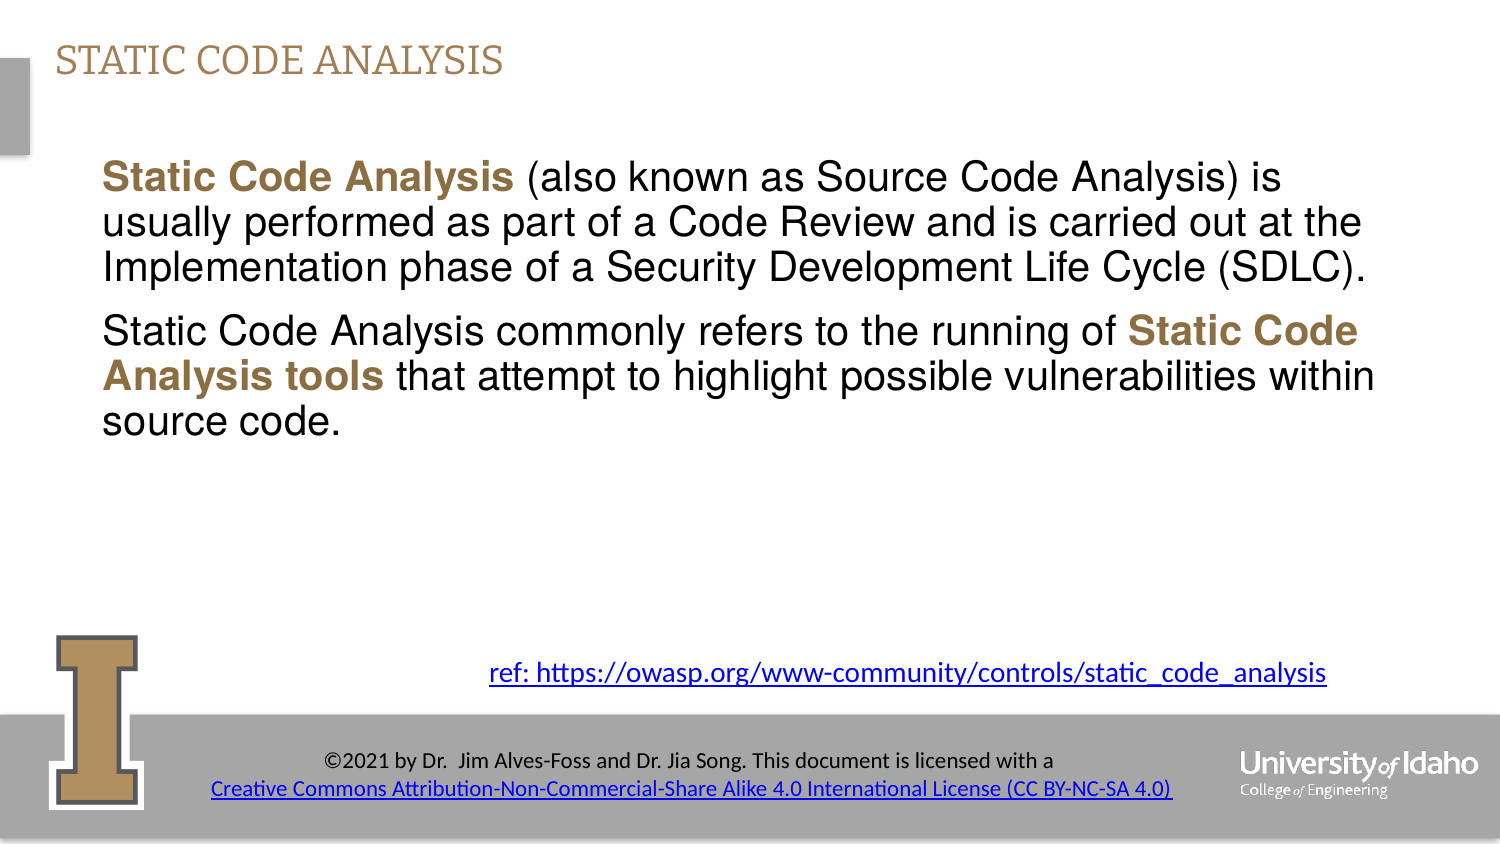

# Static code analysis
Static Code Analysis (also known as Source Code Analysis) is usually performed as part of a Code Review and is carried out at the Implementation phase of a Security Development Life Cycle (SDLC).
Static Code Analysis commonly refers to the running of Static Code Analysis tools that attempt to highlight possible vulnerabilities within source code.
ref: https://owasp.org/www-community/controls/static_code_analysis